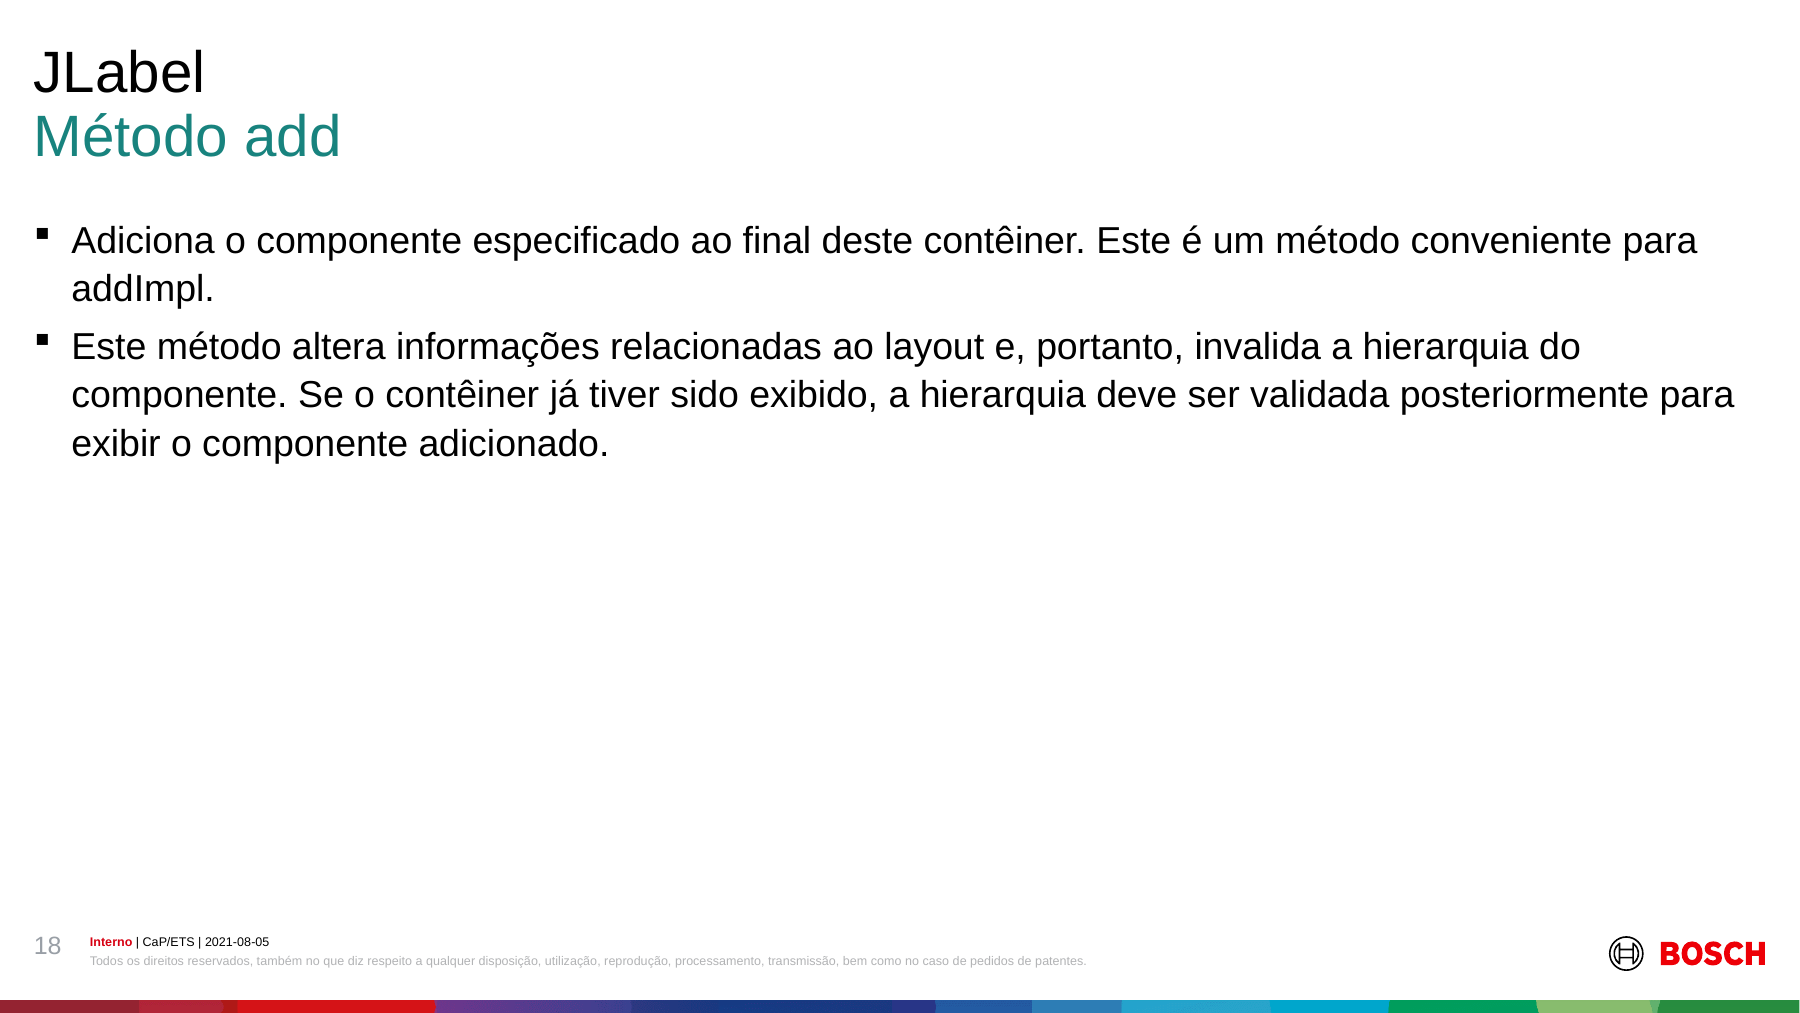

JLabel

# Método add
Adiciona o componente especificado ao final deste contêiner. Este é um método conveniente para addImpl.
Este método altera informações relacionadas ao layout e, portanto, invalida a hierarquia do componente. Se o contêiner já tiver sido exibido, a hierarquia deve ser validada posteriormente para exibir o componente adicionado.
18